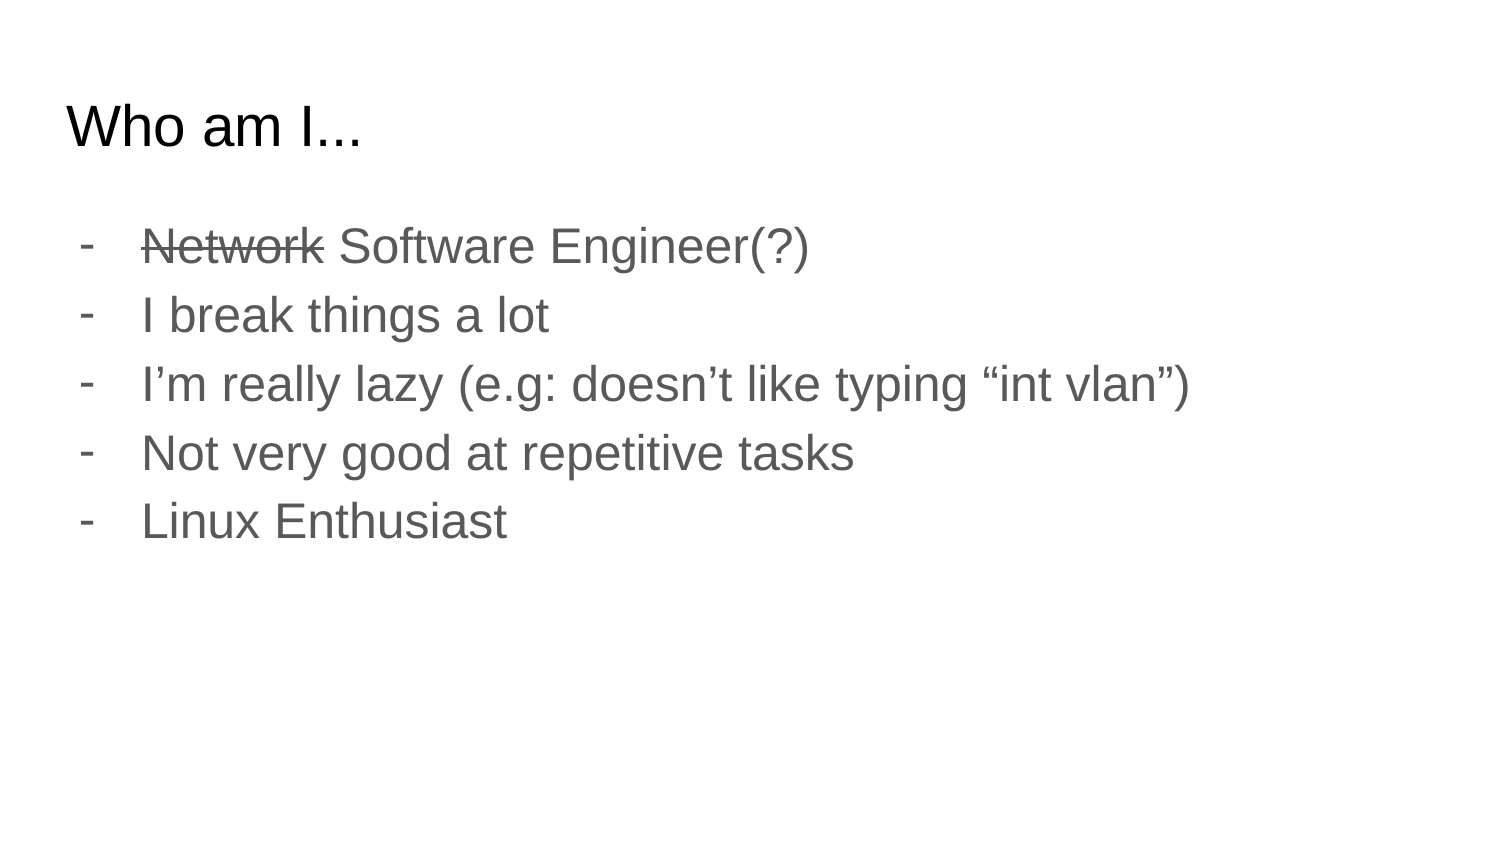

# Who am I...
Network Software Engineer(?)
I break things a lot
I’m really lazy (e.g: doesn’t like typing “int vlan”)
Not very good at repetitive tasks
Linux Enthusiast